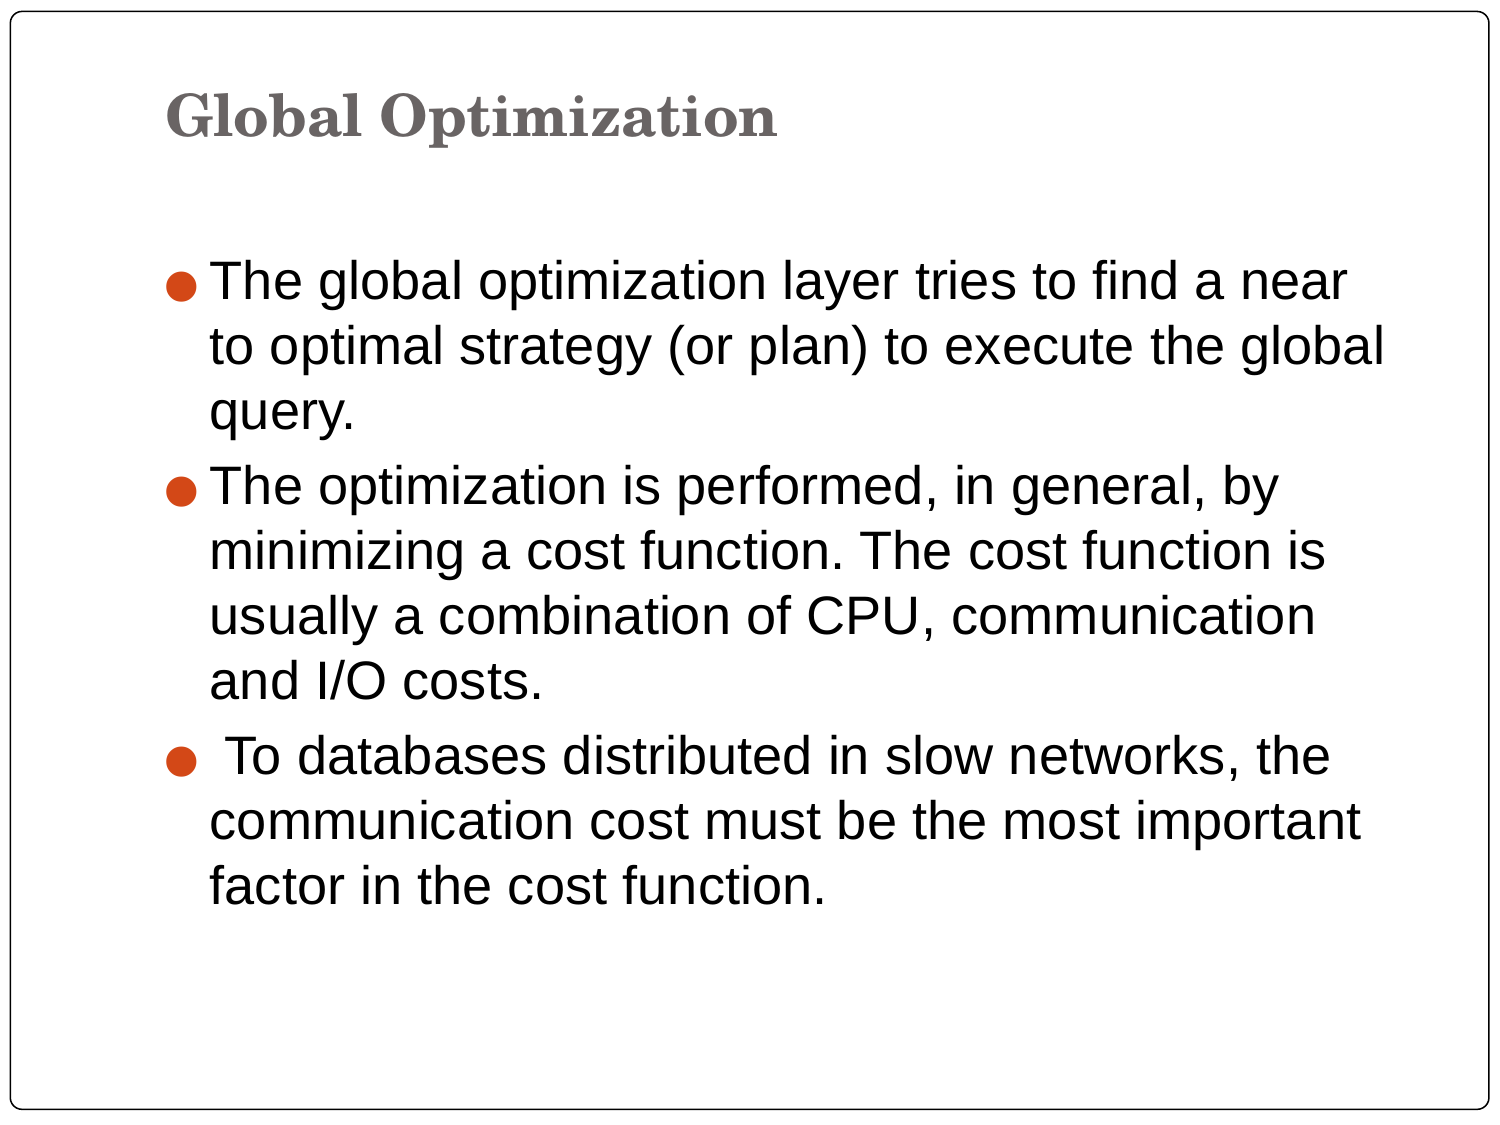

# Global Optimization
The global optimization layer tries to find a near to optimal strategy (or plan) to execute the global query.
The optimization is performed, in general, by minimizing a cost function. The cost function is usually a combination of CPU, communication and I/O costs.
 To databases distributed in slow networks, the communication cost must be the most important factor in the cost function.